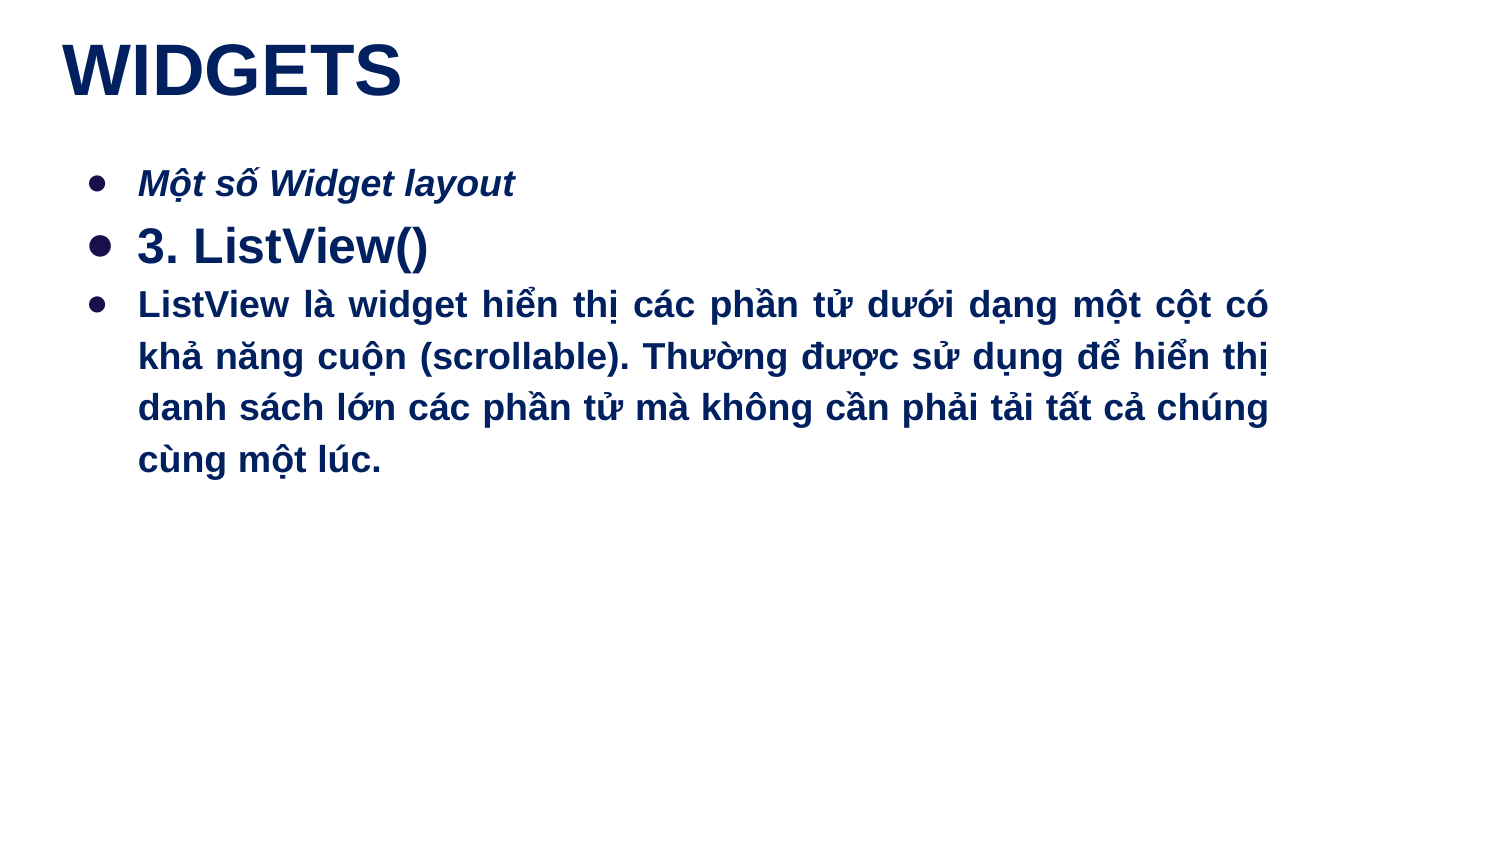

# WIDGETS
Một số Widget layout
3. ListView()
ListView là widget hiển thị các phần tử dưới dạng một cột có khả năng cuộn (scrollable). Thường được sử dụng để hiển thị danh sách lớn các phần tử mà không cần phải tải tất cả chúng cùng một lúc.